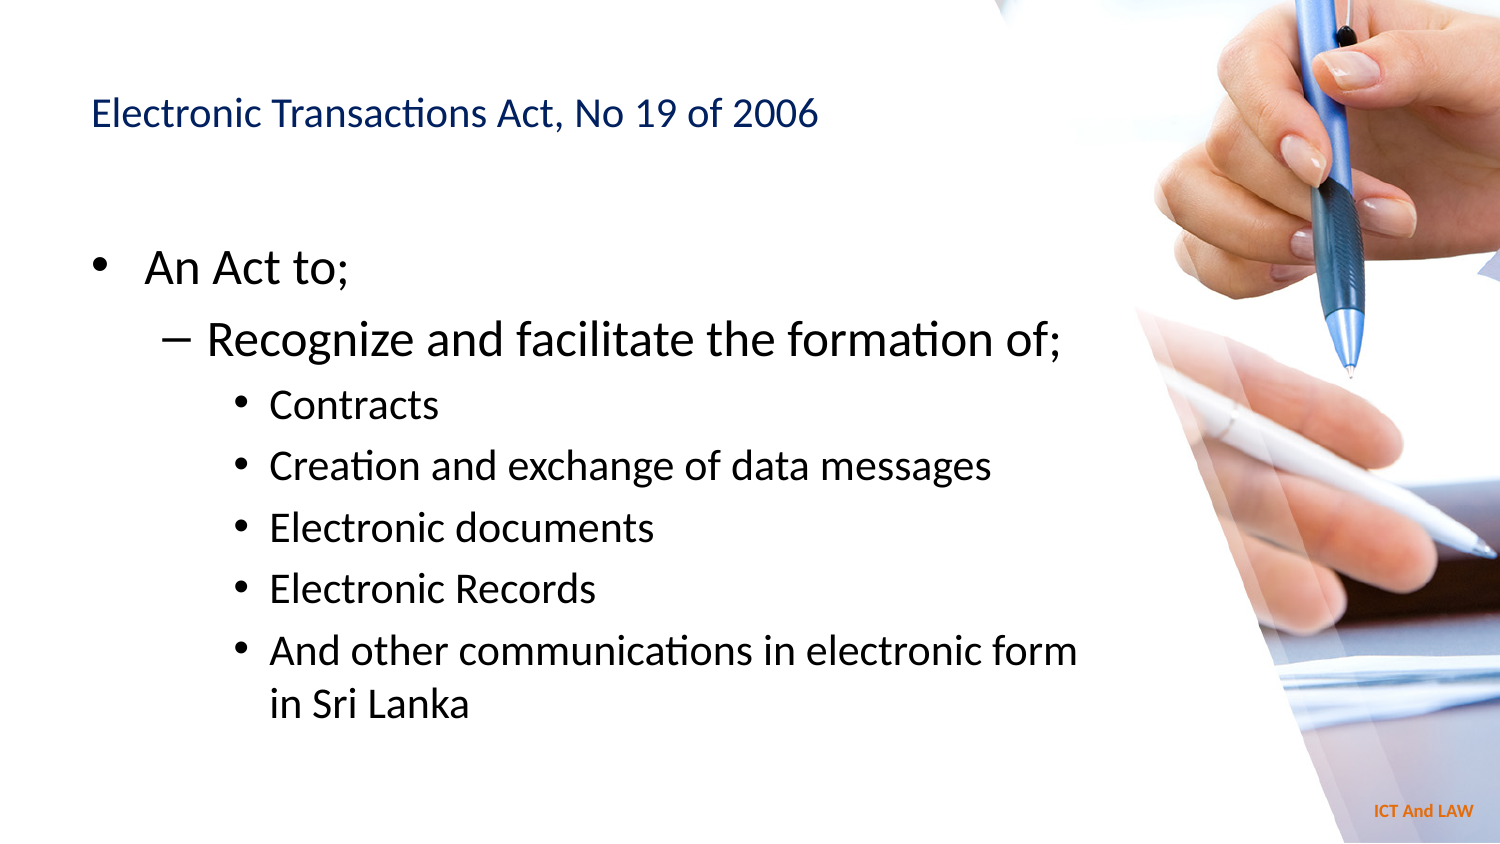

# Electronic Transactions Act, No 19 of 2006
An Act to;
Recognize and facilitate the formation of;
Contracts
Creation and exchange of data messages
Electronic documents
Electronic Records
And other communications in electronic form in Sri Lanka
ICT And LAW